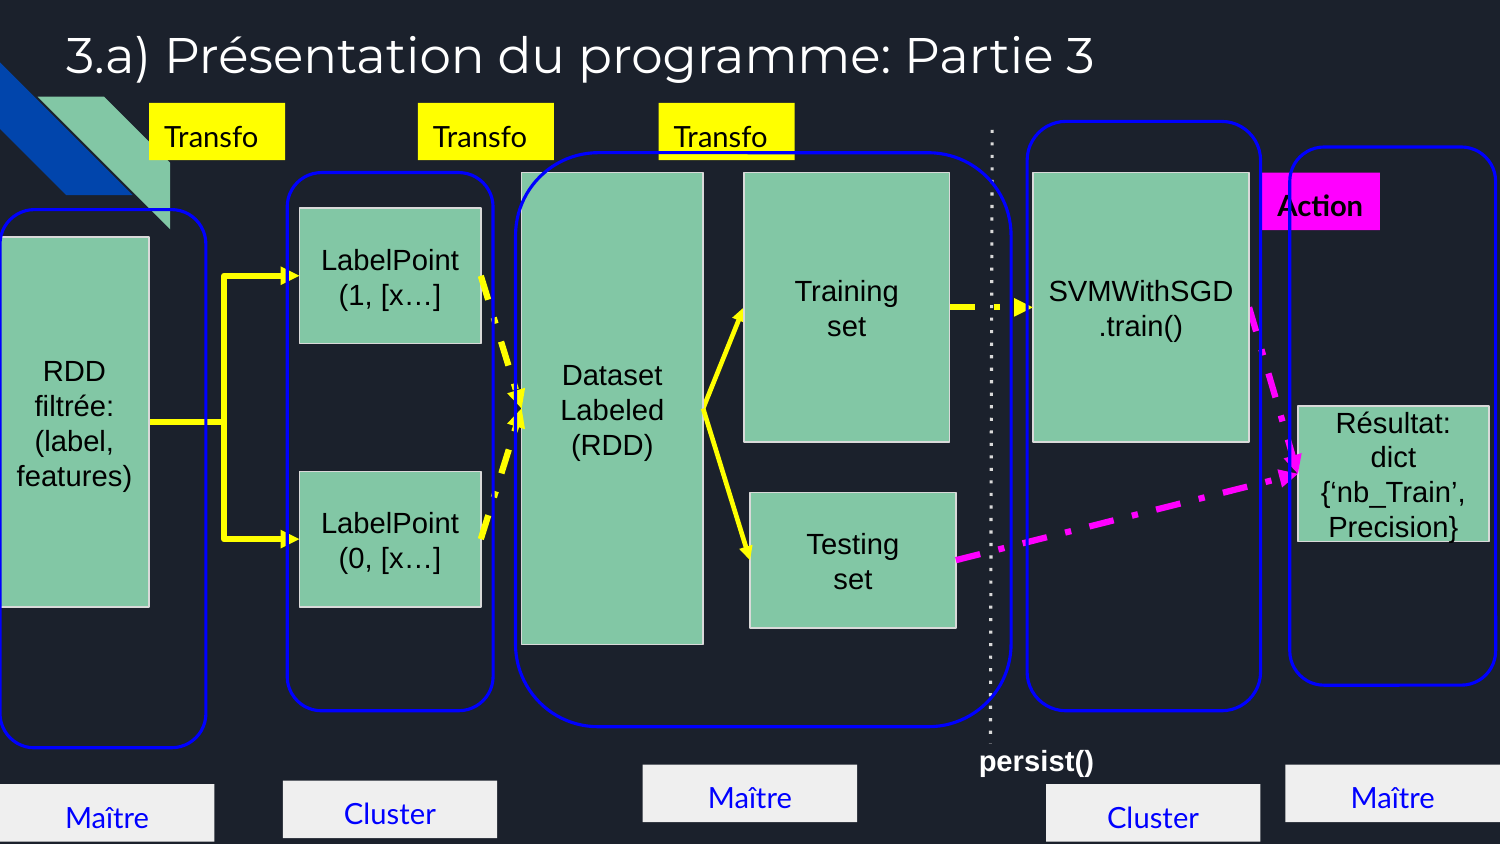

# 3.a) Présentation du programme: Partie 3
Transfo
Transfo
Transfo

Dataset
Labeled
(RDD)
Action

Training
set
SVMWithSGD
.train()
LabelPoint
(1, [x…]

RDD filtrée:
(label, features)
Résultat:
dict
{‘nb_Train’, Precision}
LabelPoint
(0, [x…]
Testing
set
persist()
Maître
Maître
Cluster
Maître
Cluster